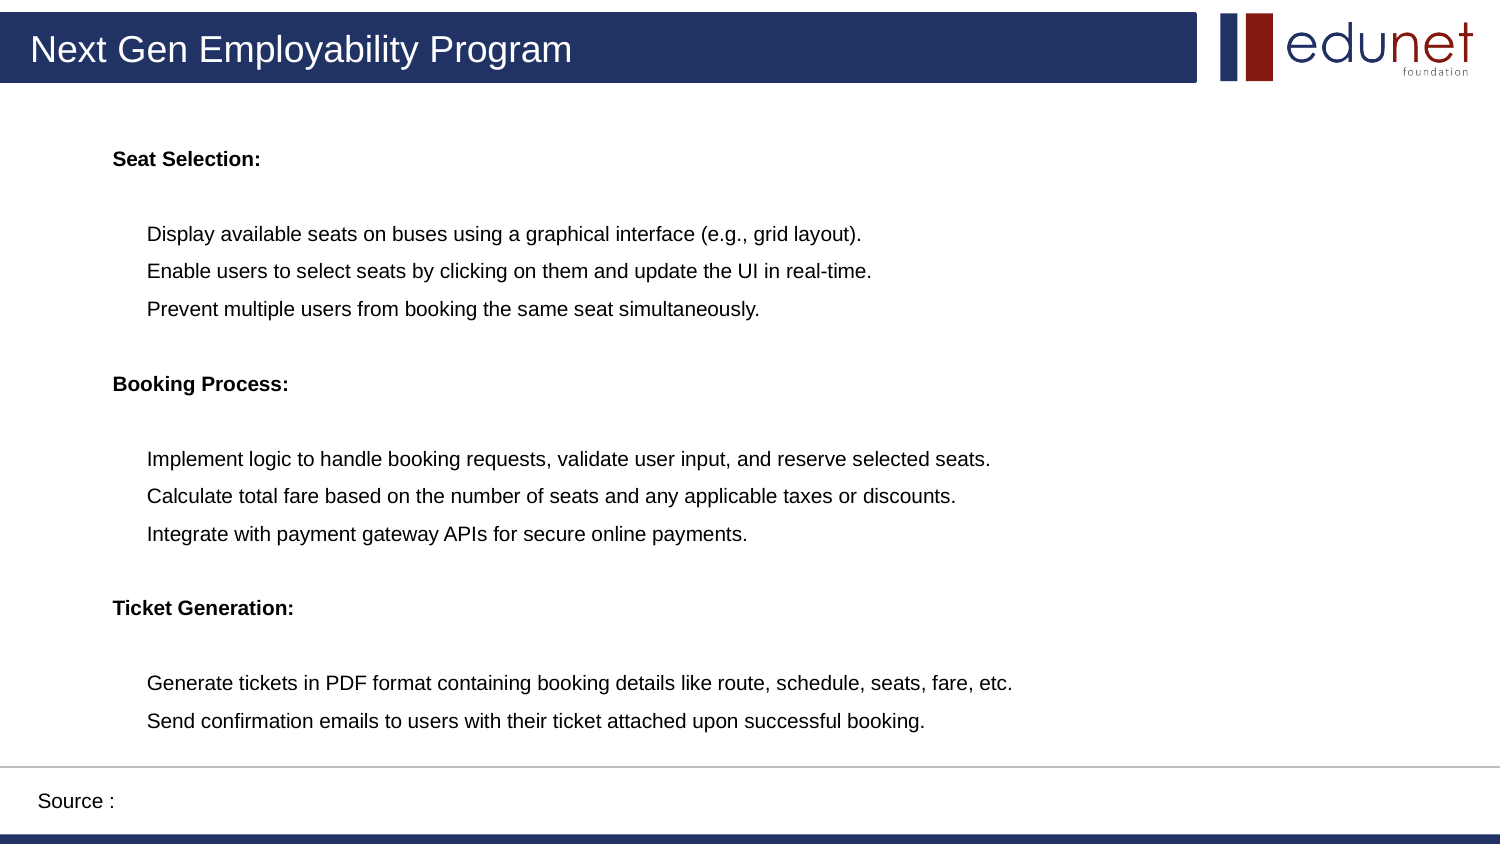

Seat Selection:

      Display available seats on buses using a graphical interface (e.g., grid layout).
      Enable users to select seats by clicking on them and update the UI in real-time.
      Prevent multiple users from booking the same seat simultaneously.

Booking Process:

      Implement logic to handle booking requests, validate user input, and reserve selected seats.
      Calculate total fare based on the number of seats and any applicable taxes or discounts.
      Integrate with payment gateway APIs for secure online payments.

Ticket Generation:

      Generate tickets in PDF format containing booking details like route, schedule, seats, fare, etc.
      Send confirmation emails to users with their ticket attached upon successful booking.

Source :